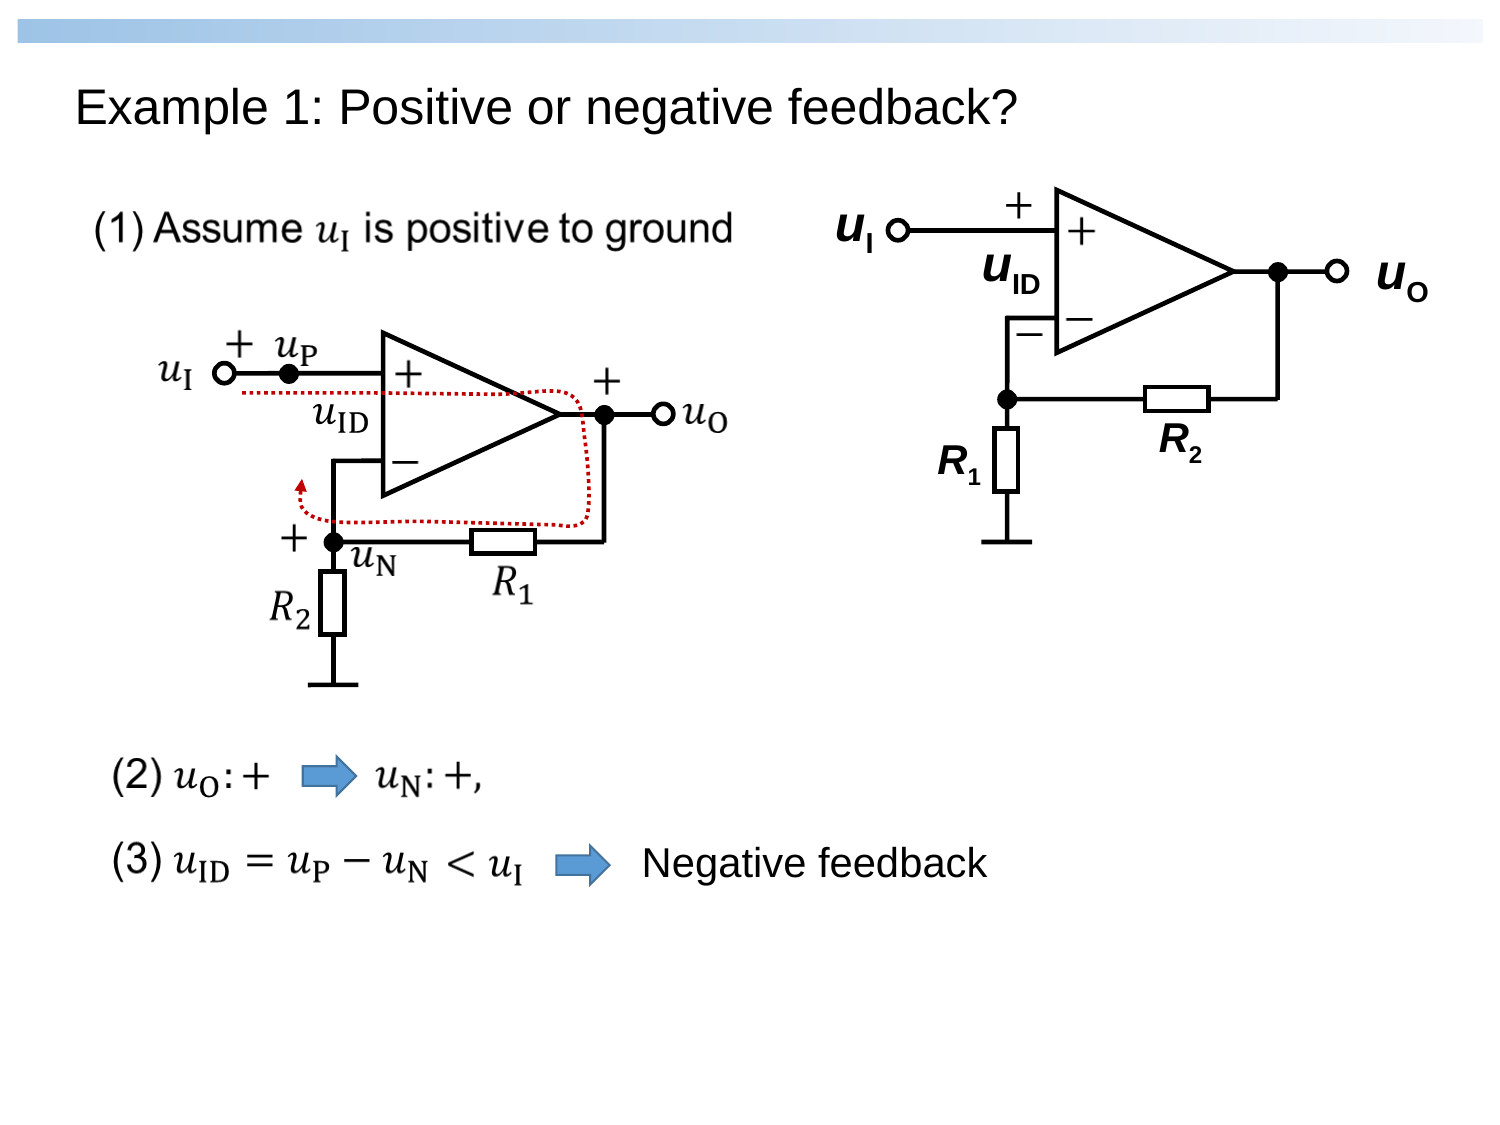

Example 1: Positive or negative feedback?

uI

uO

R2
R1

uID

Negative feedback